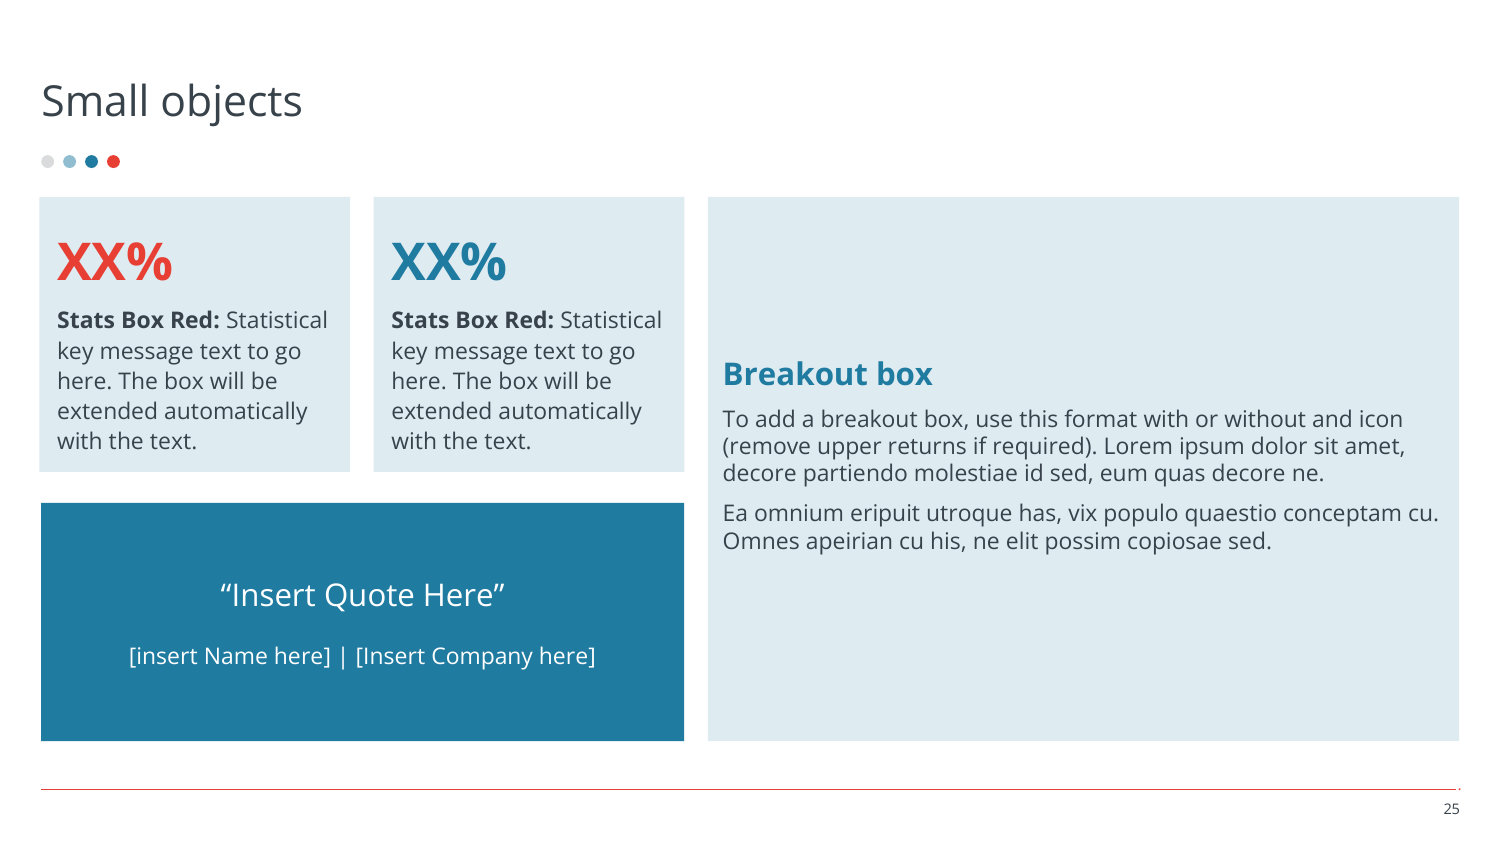

# Small objects
XX%
Stats Box Red: Statistical key message text to go here. The box will be extended automatically with the text.
XX%
Stats Box Red: Statistical key message text to go here. The box will be extended automatically with the text.

Breakout box
To add a breakout box, use this format with or without and icon (remove upper returns if required). Lorem ipsum dolor sit amet, decore partiendo molestiae id sed, eum quas decore ne.
Ea omnium eripuit utroque has, vix populo quaestio conceptam cu. Omnes apeirian cu his, ne elit possim copiosae sed.
“Insert Quote Here”
[insert Name here] | [Insert Company here]